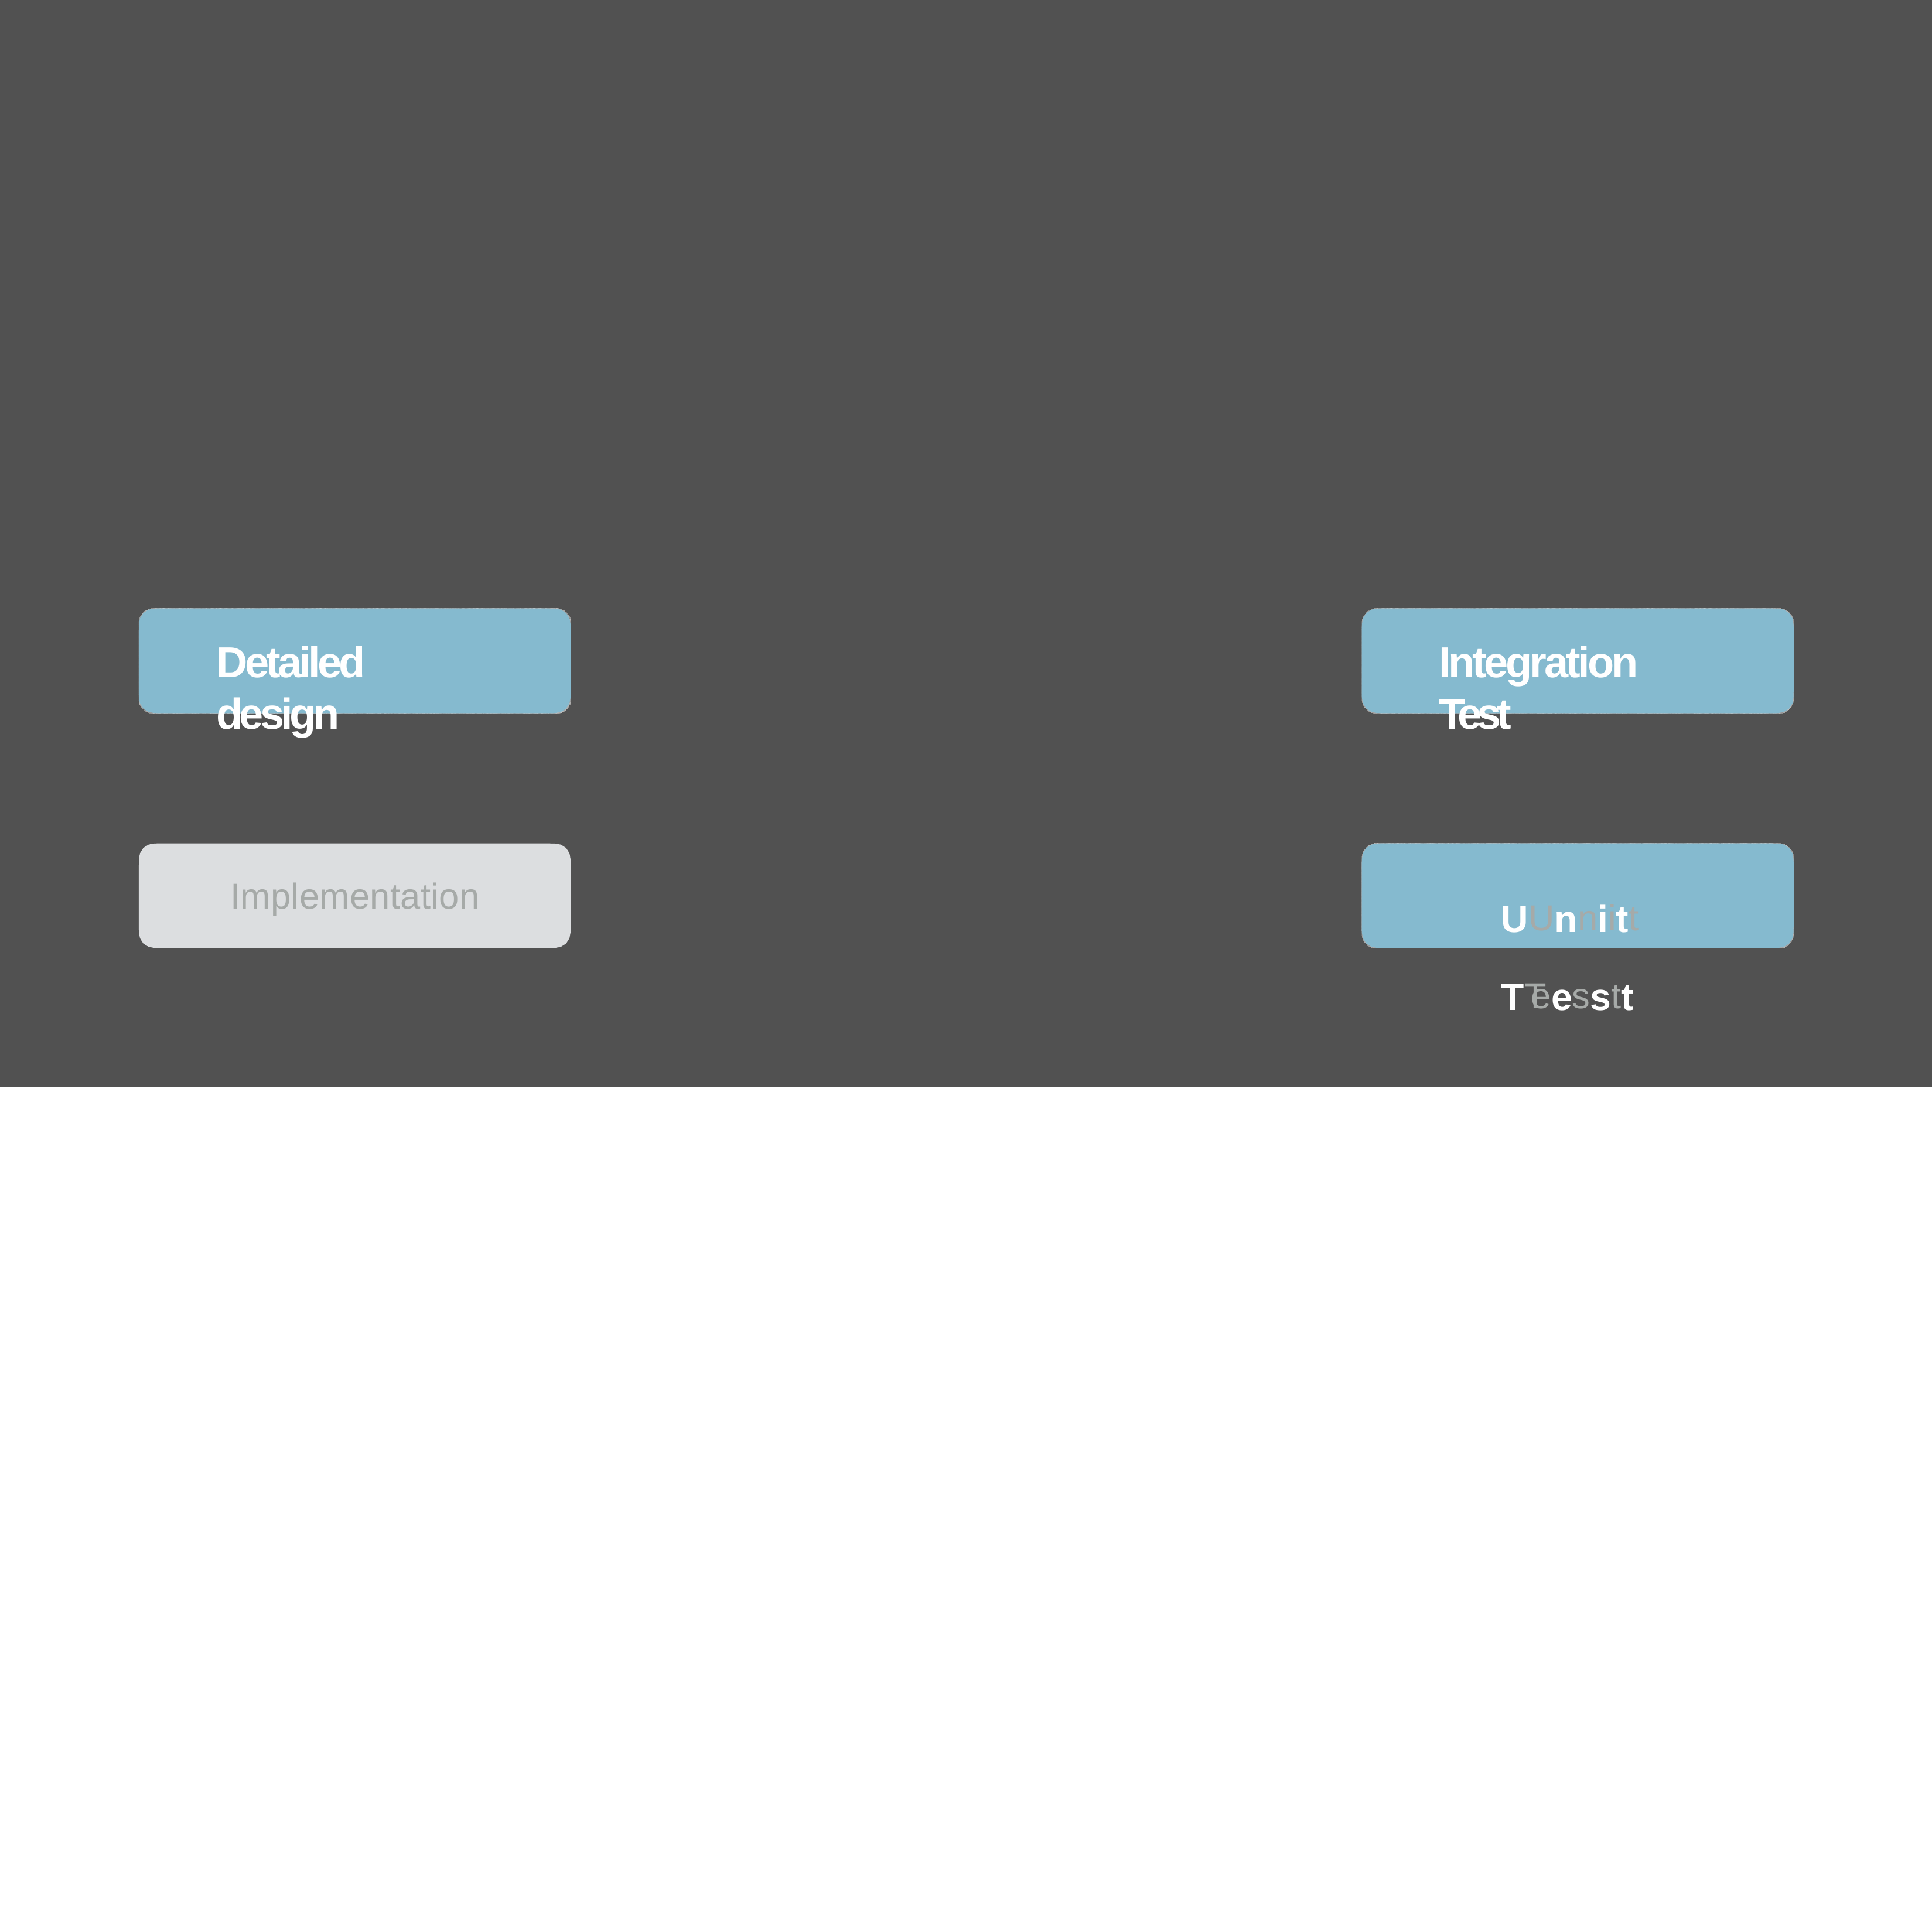

# Detailed design
Integration Test

UUnniitt TTeesstt
Implementation